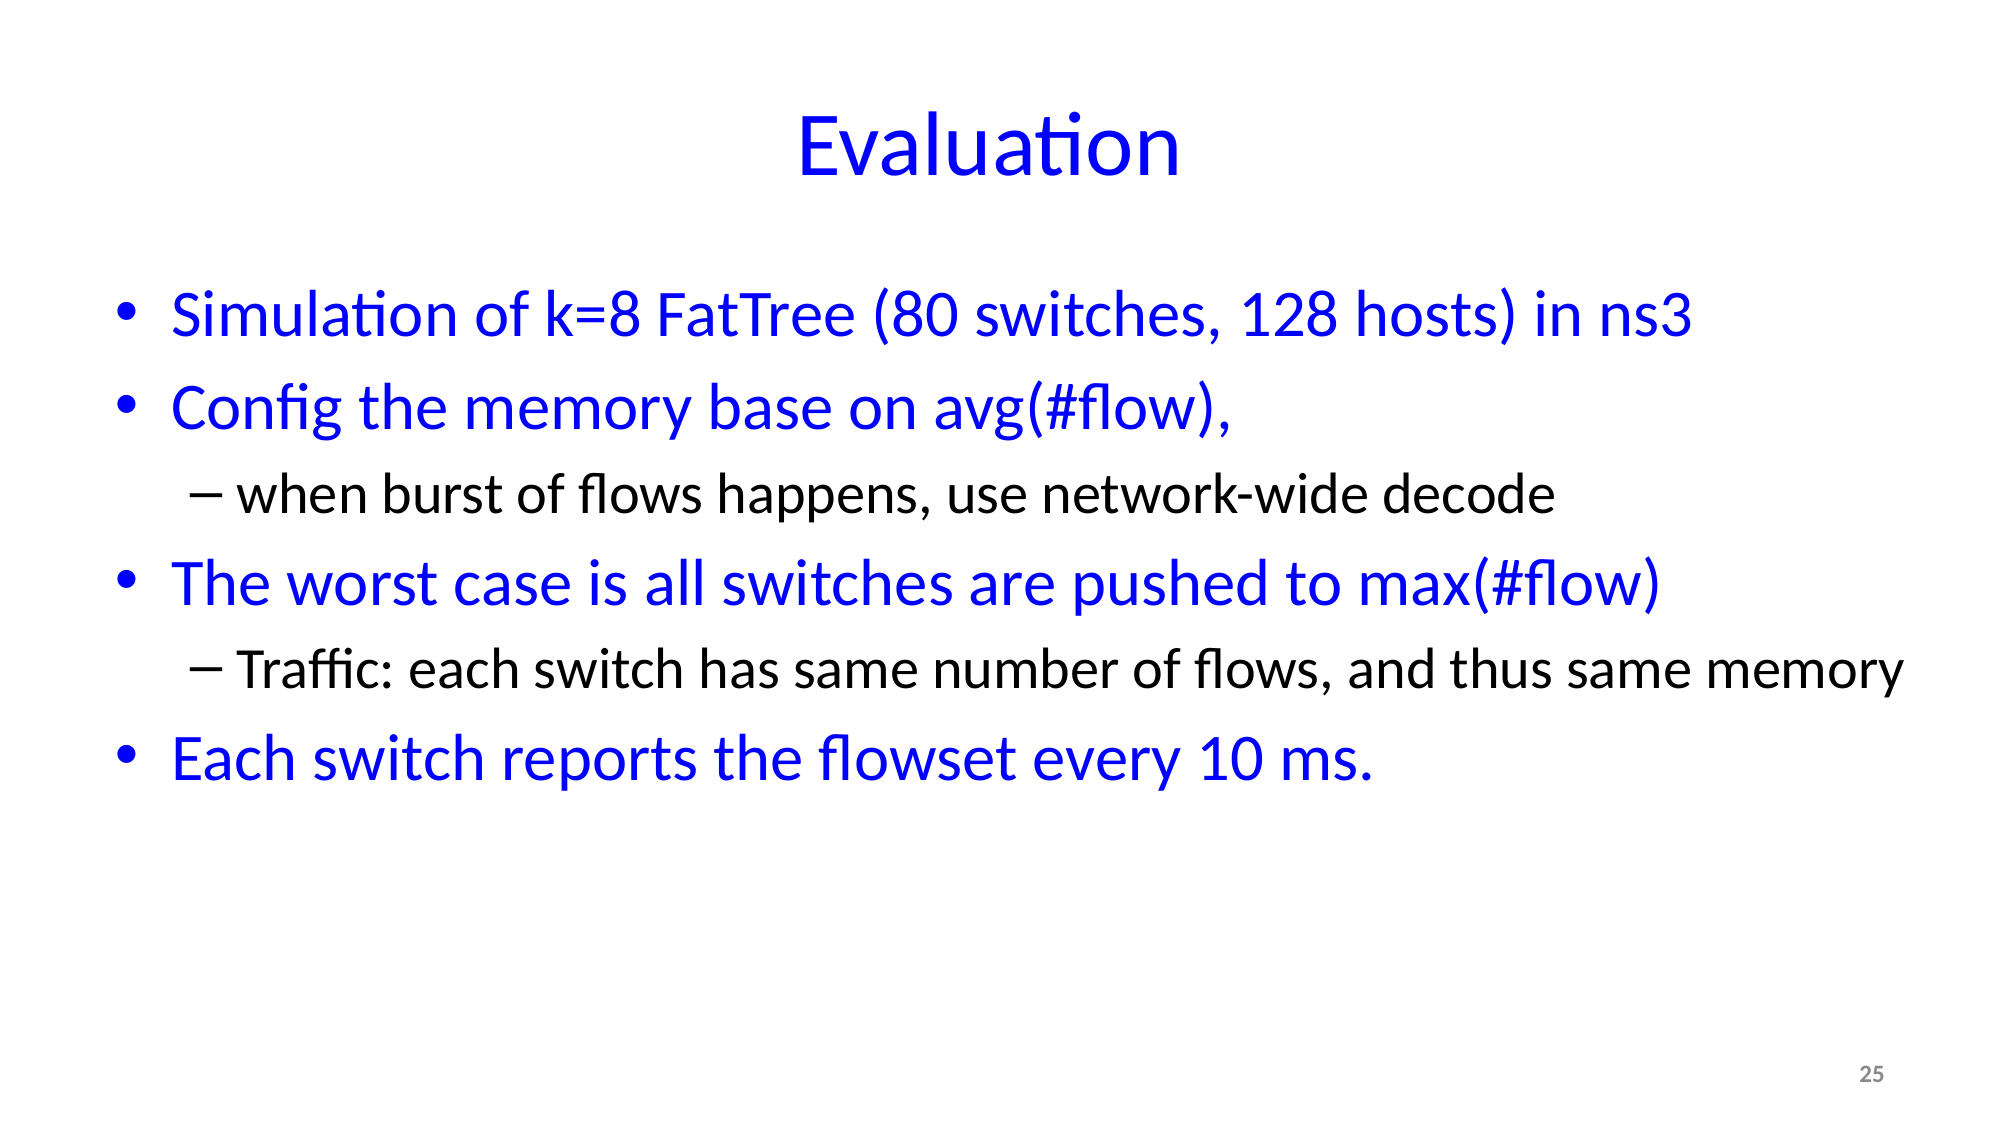

# Evaluation
Simulation of k=8 FatTree (80 switches, 128 hosts) in ns3
Config the memory base on avg(#flow),
when burst of flows happens, use network-wide decode
The worst case is all switches are pushed to max(#flow)
Traffic: each switch has same number of flows, and thus same memory
Each switch reports the flowset every 10 ms.
25